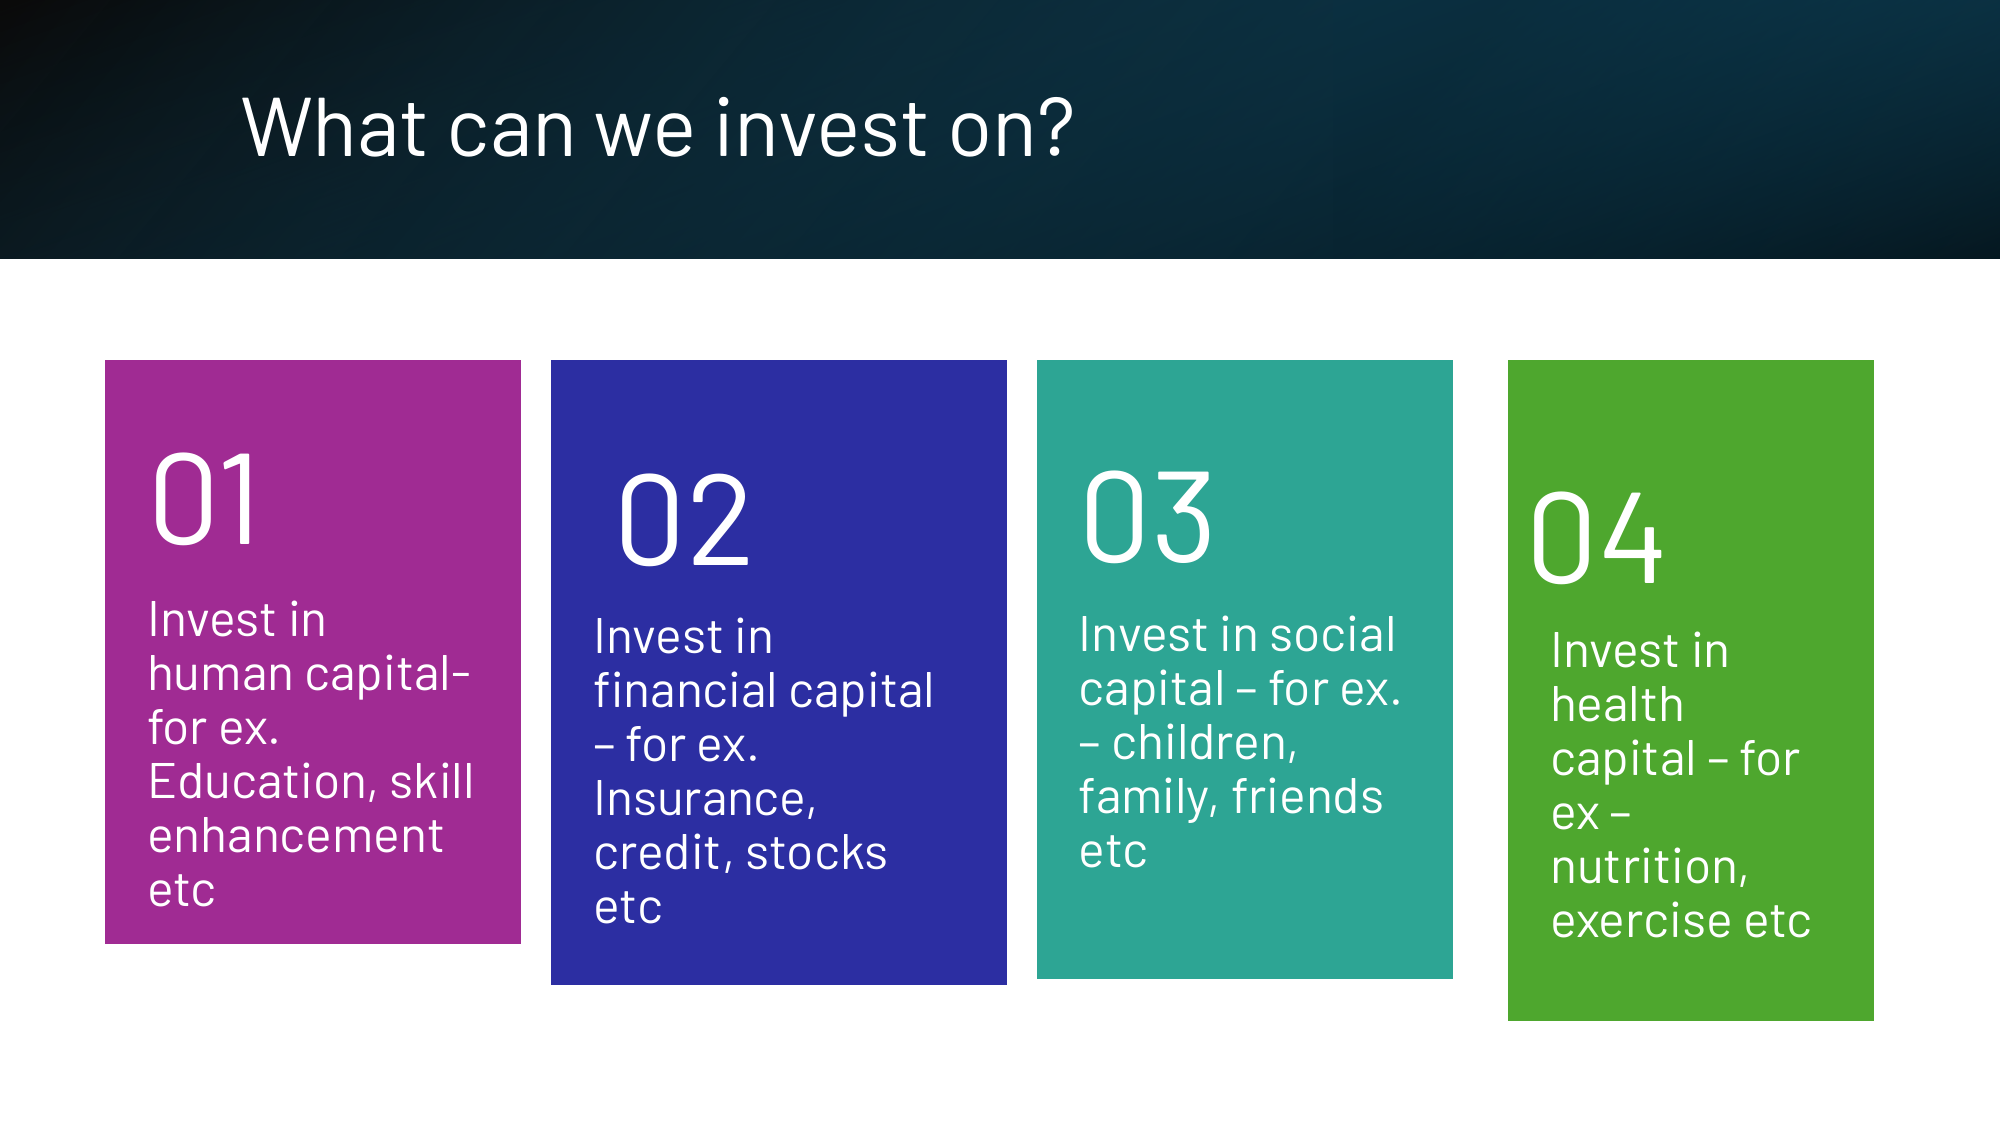

# What can we invest on?
Invest in human capital- for ex. Education, skill enhancement etc
01
Invest in financial capital – for ex. Insurance, credit, stocks etc
02
Invest in social capital – for ex. – children, family, friends etc
03
Invest in health capital – for ex – nutrition, exercise etc
04